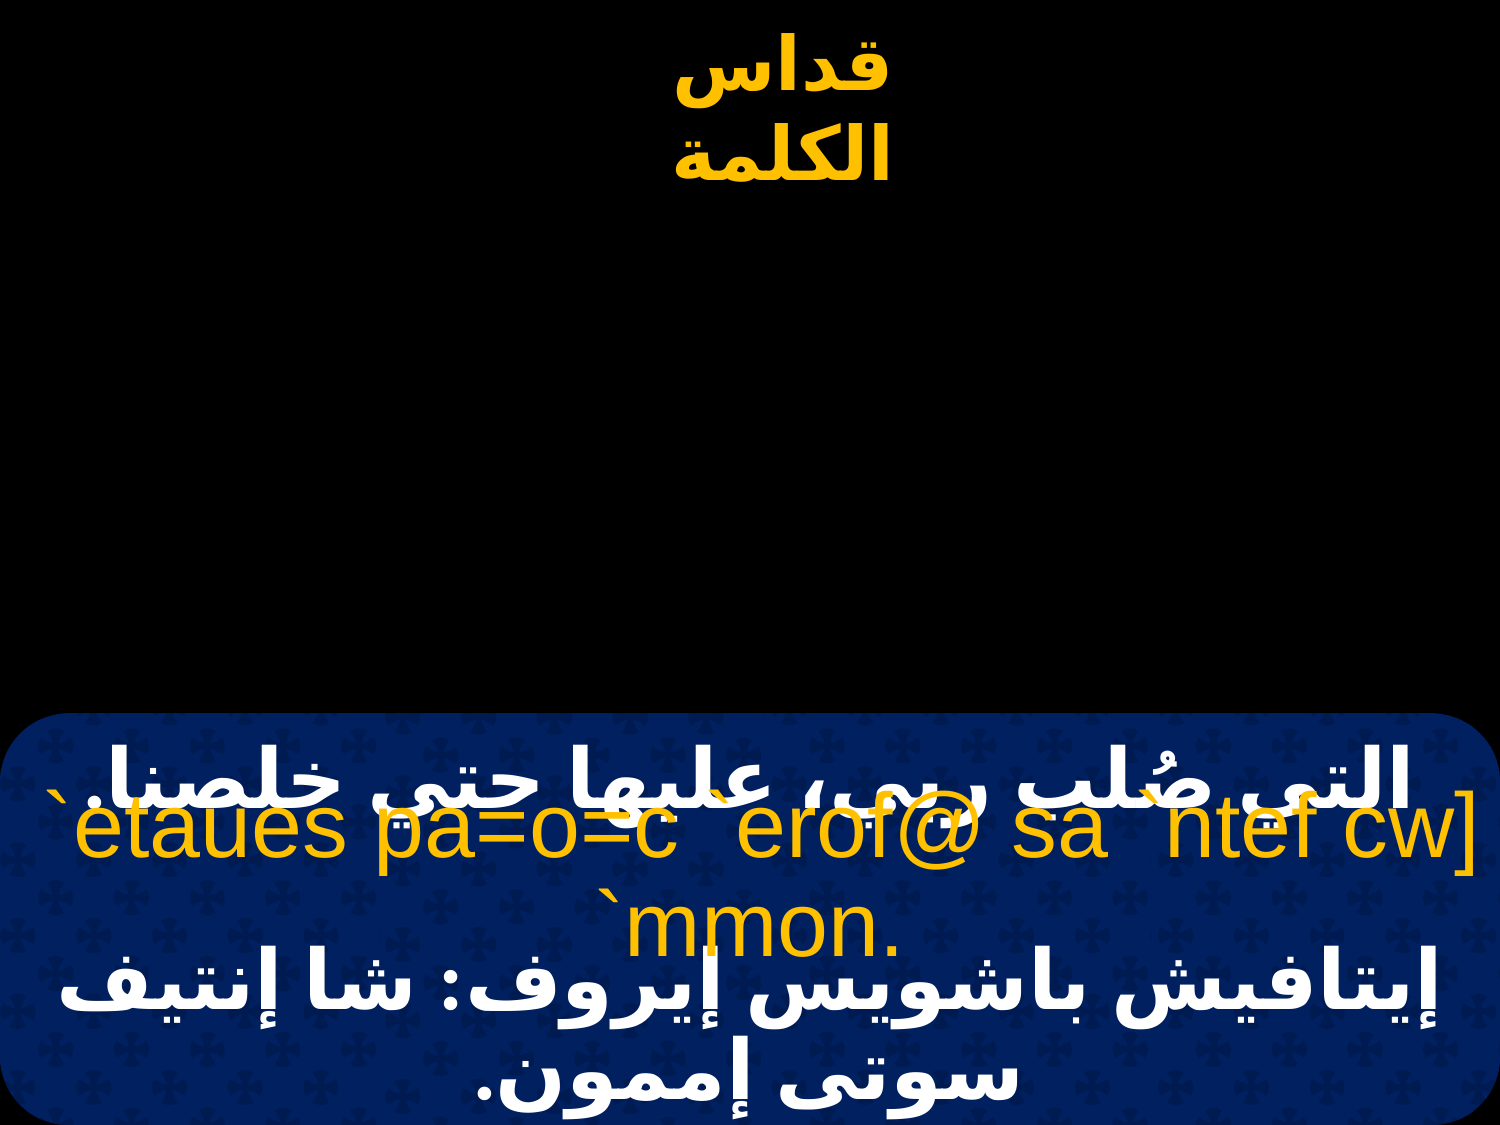

# التي صُلب ربي، عليها حتي خلصنا.
 `etaues pa=o=c `erof@ sa `ntef cw] `mmon.
إيتافيش باشويس إيروف: شا إنتيف سوتى إممون.